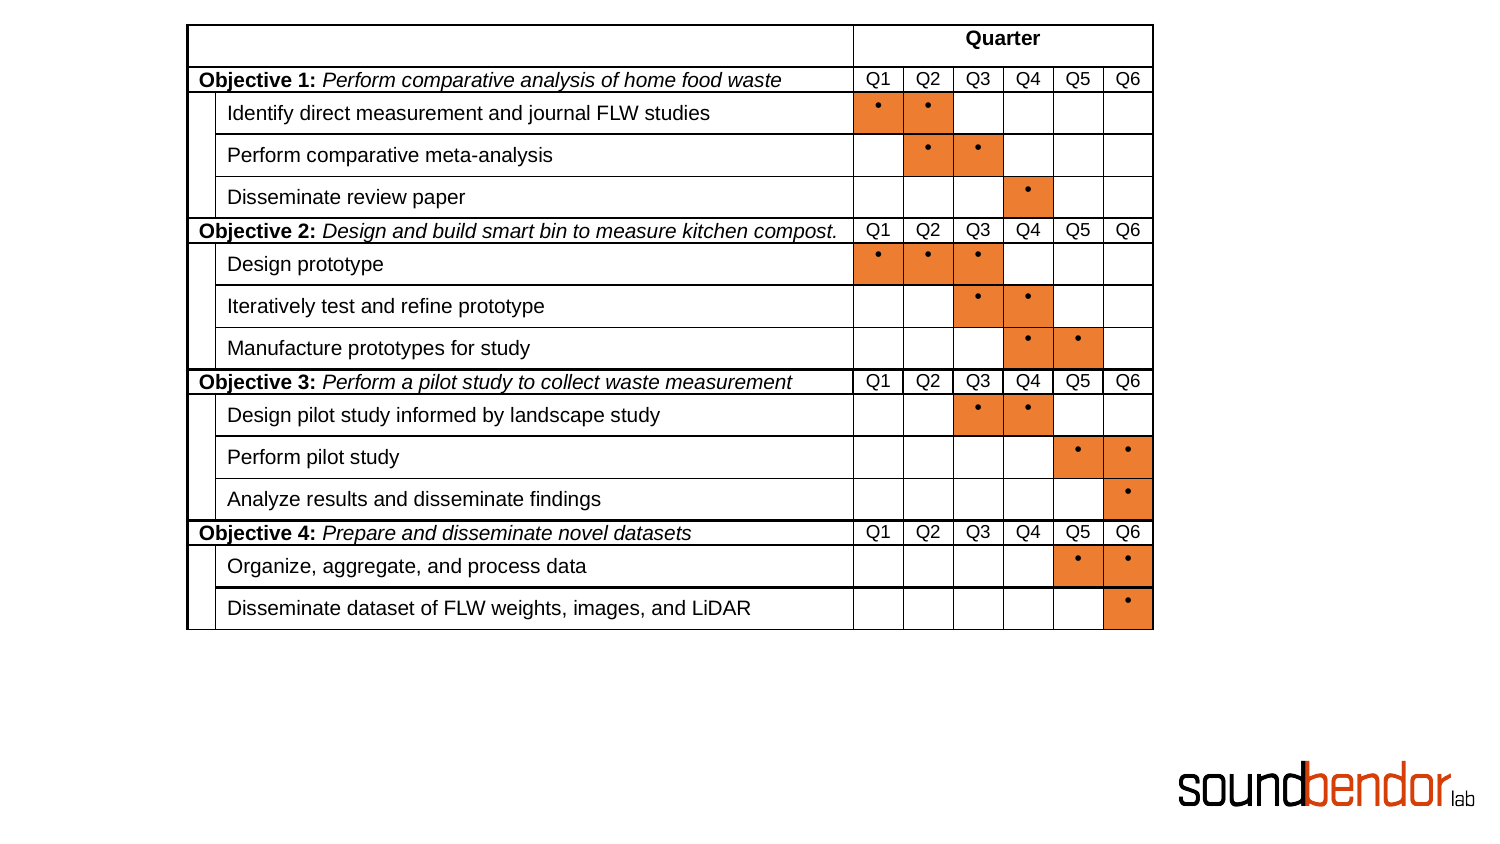

|  |  | Quarter |  |  |  |  |  |
| --- | --- | --- | --- | --- | --- | --- | --- |
| Objective 1: Perform comparative analysis of home food waste |  | Q1 | Q2 | Q3 | Q4 | Q5 | Q6 |
|  | Identify direct measurement and journal FLW studies | • | • |  |  |  |  |
|  | Perform comparative meta-analysis |  | • | • |  |  |  |
|  | Disseminate review paper |  |  |  | • |  |  |
| Objective 2: Design and build smart bin to measure kitchen compost. |  | Q1 | Q2 | Q3 | Q4 | Q5 | Q6 |
|  | Design prototype | • | • | • |  |  |  |
|  | Iteratively test and refine prototype |  |  | • | • |  |  |
|  | Manufacture prototypes for study |  |  |  | • | • |  |
| Objective 3: Perform a pilot study to collect waste measurement |  | Q1 | Q2 | Q3 | Q4 | Q5 | Q6 |
|  | Design pilot study informed by landscape study |  |  | • | • |  |  |
|  | Perform pilot study |  |  |  |  | • | • |
|  | Analyze results and disseminate findings |  |  |  |  |  | • |
| Objective 4: Prepare and disseminate novel datasets |  | Q1 | Q2 | Q3 | Q4 | Q5 | Q6 |
|  | Organize, aggregate, and process data |  |  |  |  | • | • |
|  | Disseminate dataset of FLW weights, images, and LiDAR |  |  |  |  |  | • |